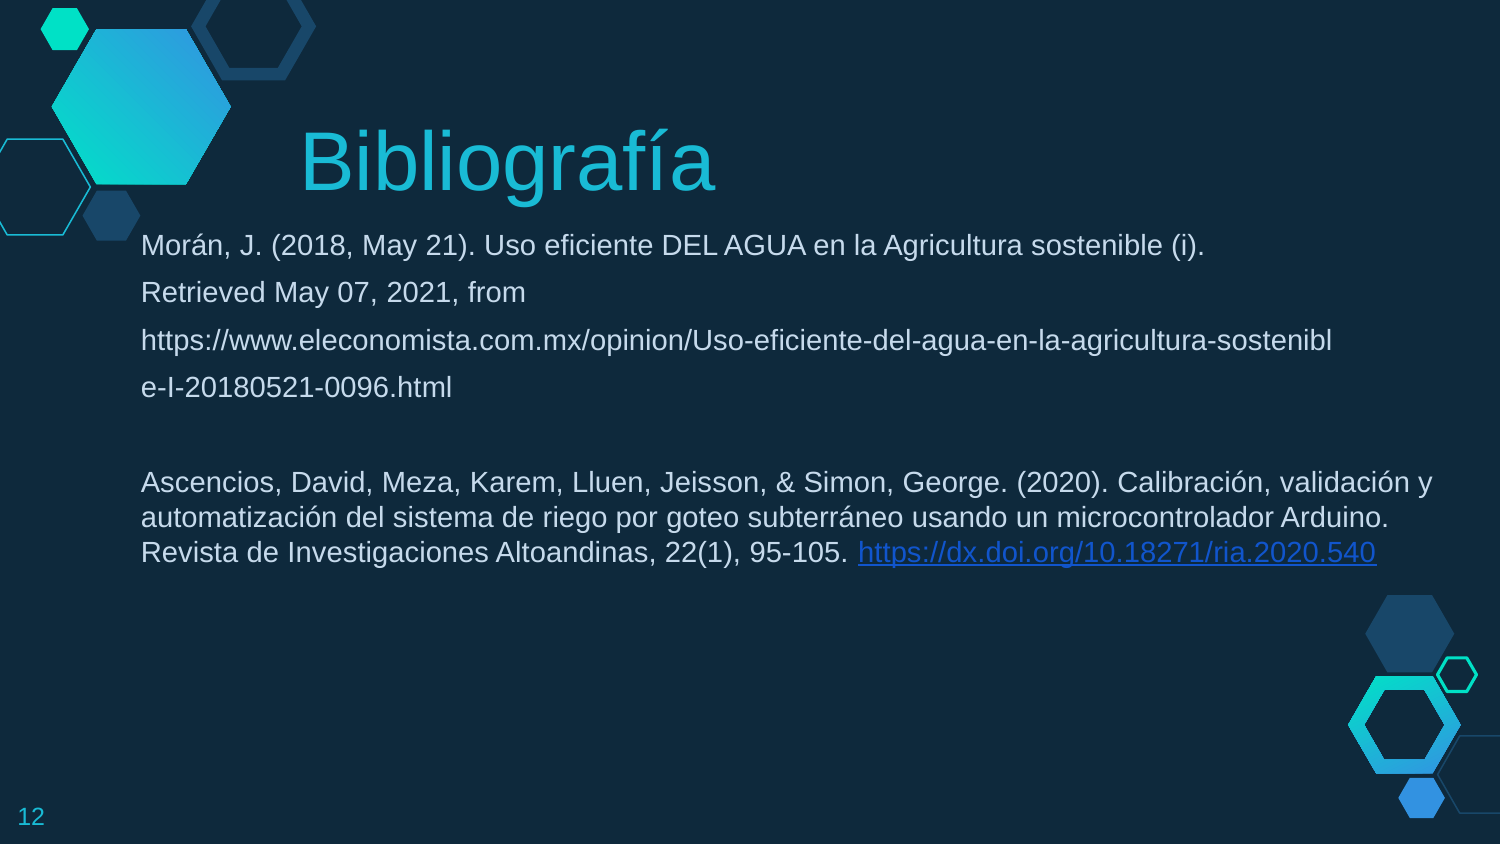

Bibliografía
Morán, J. (2018, May 21). Uso eficiente DEL AGUA en la Agricultura sostenible (i).
Retrieved May 07, 2021, from
https://www.eleconomista.com.mx/opinion/Uso-eficiente-del-agua-en-la-agricultura-sostenibl
e-I-20180521-0096.html

Ascencios, David, Meza, Karem, Lluen, Jeisson, & Simon, George. (2020). Calibración, validación y automatización del sistema de riego por goteo subterráneo usando un microcontrolador Arduino. Revista de Investigaciones Altoandinas, 22(1), 95-105. https://dx.doi.org/10.18271/ria.2020.540

12